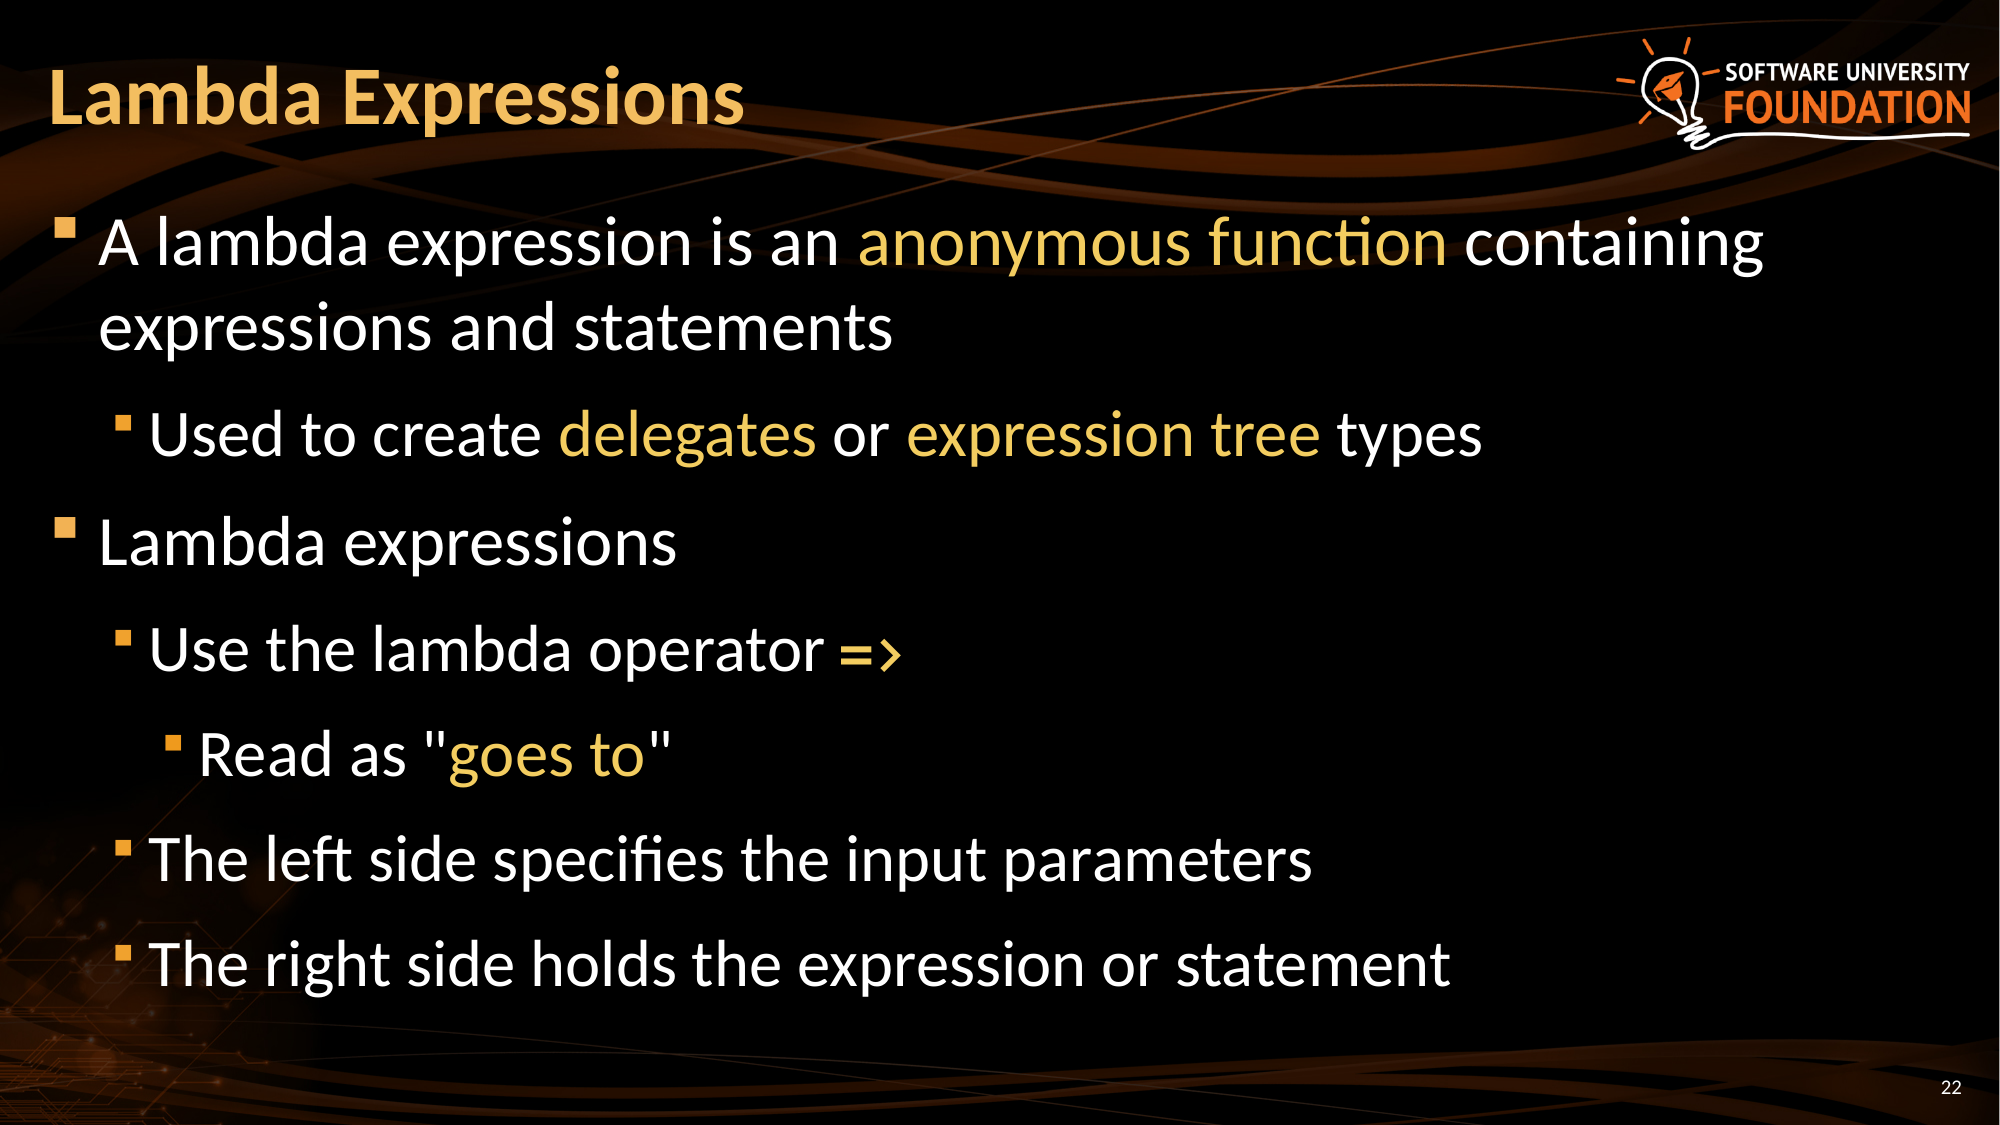

# Lambda Expressions
A lambda expression is an anonymous function containing expressions and statements
Used to create delegates or expression tree types
Lambda expressions
Use the lambda operator =>
Read as "goes to"
The left side specifies the input parameters
The right side holds the expression or statement
22